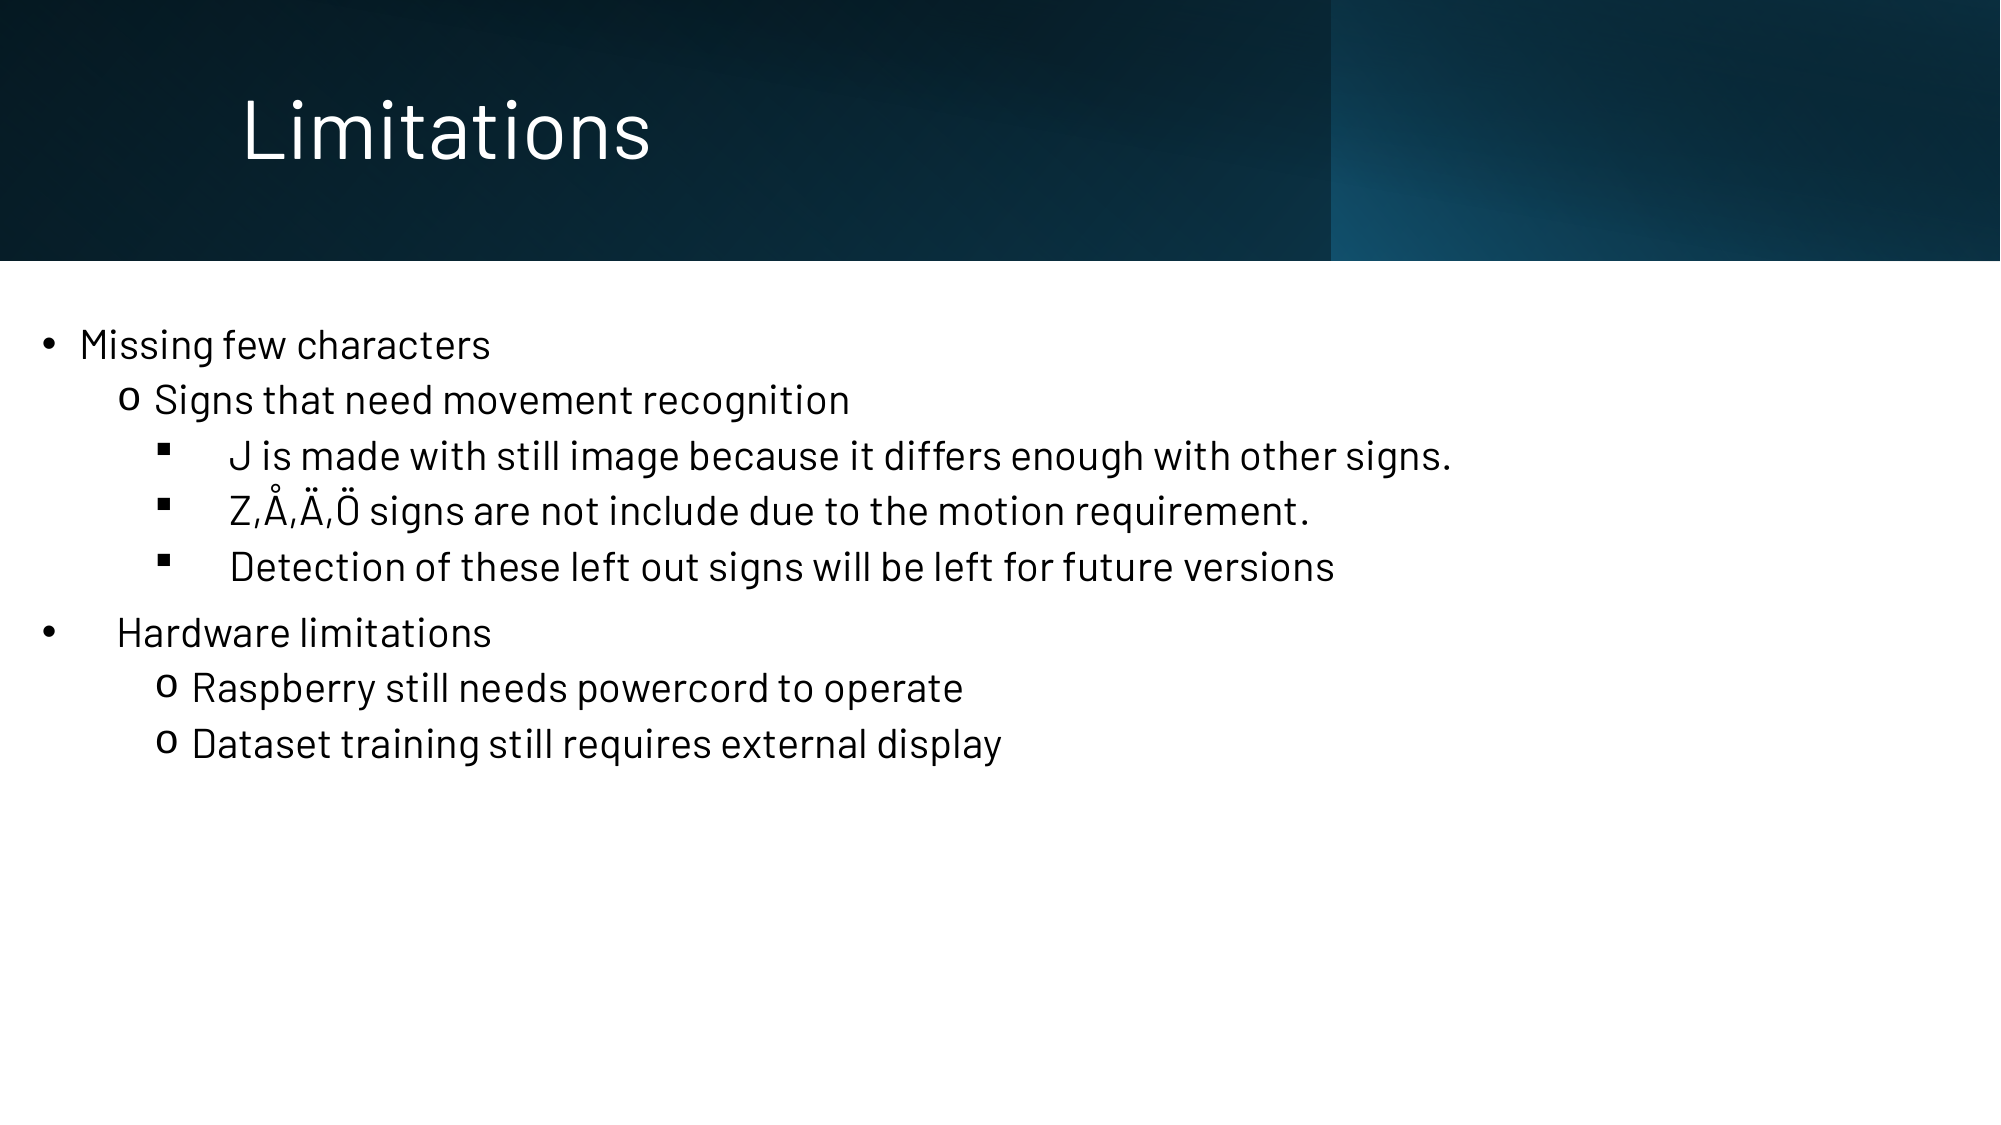

# Limitations
Missing few characters
Signs that need movement recognition
J is made with still image because it differs enough with other signs.
Z,Å,Ä,Ö signs are not include due to the motion requirement.
Detection of these left out signs will be left for future versions
Hardware limitations
Raspberry still needs powercord to operate
Dataset training still requires external display